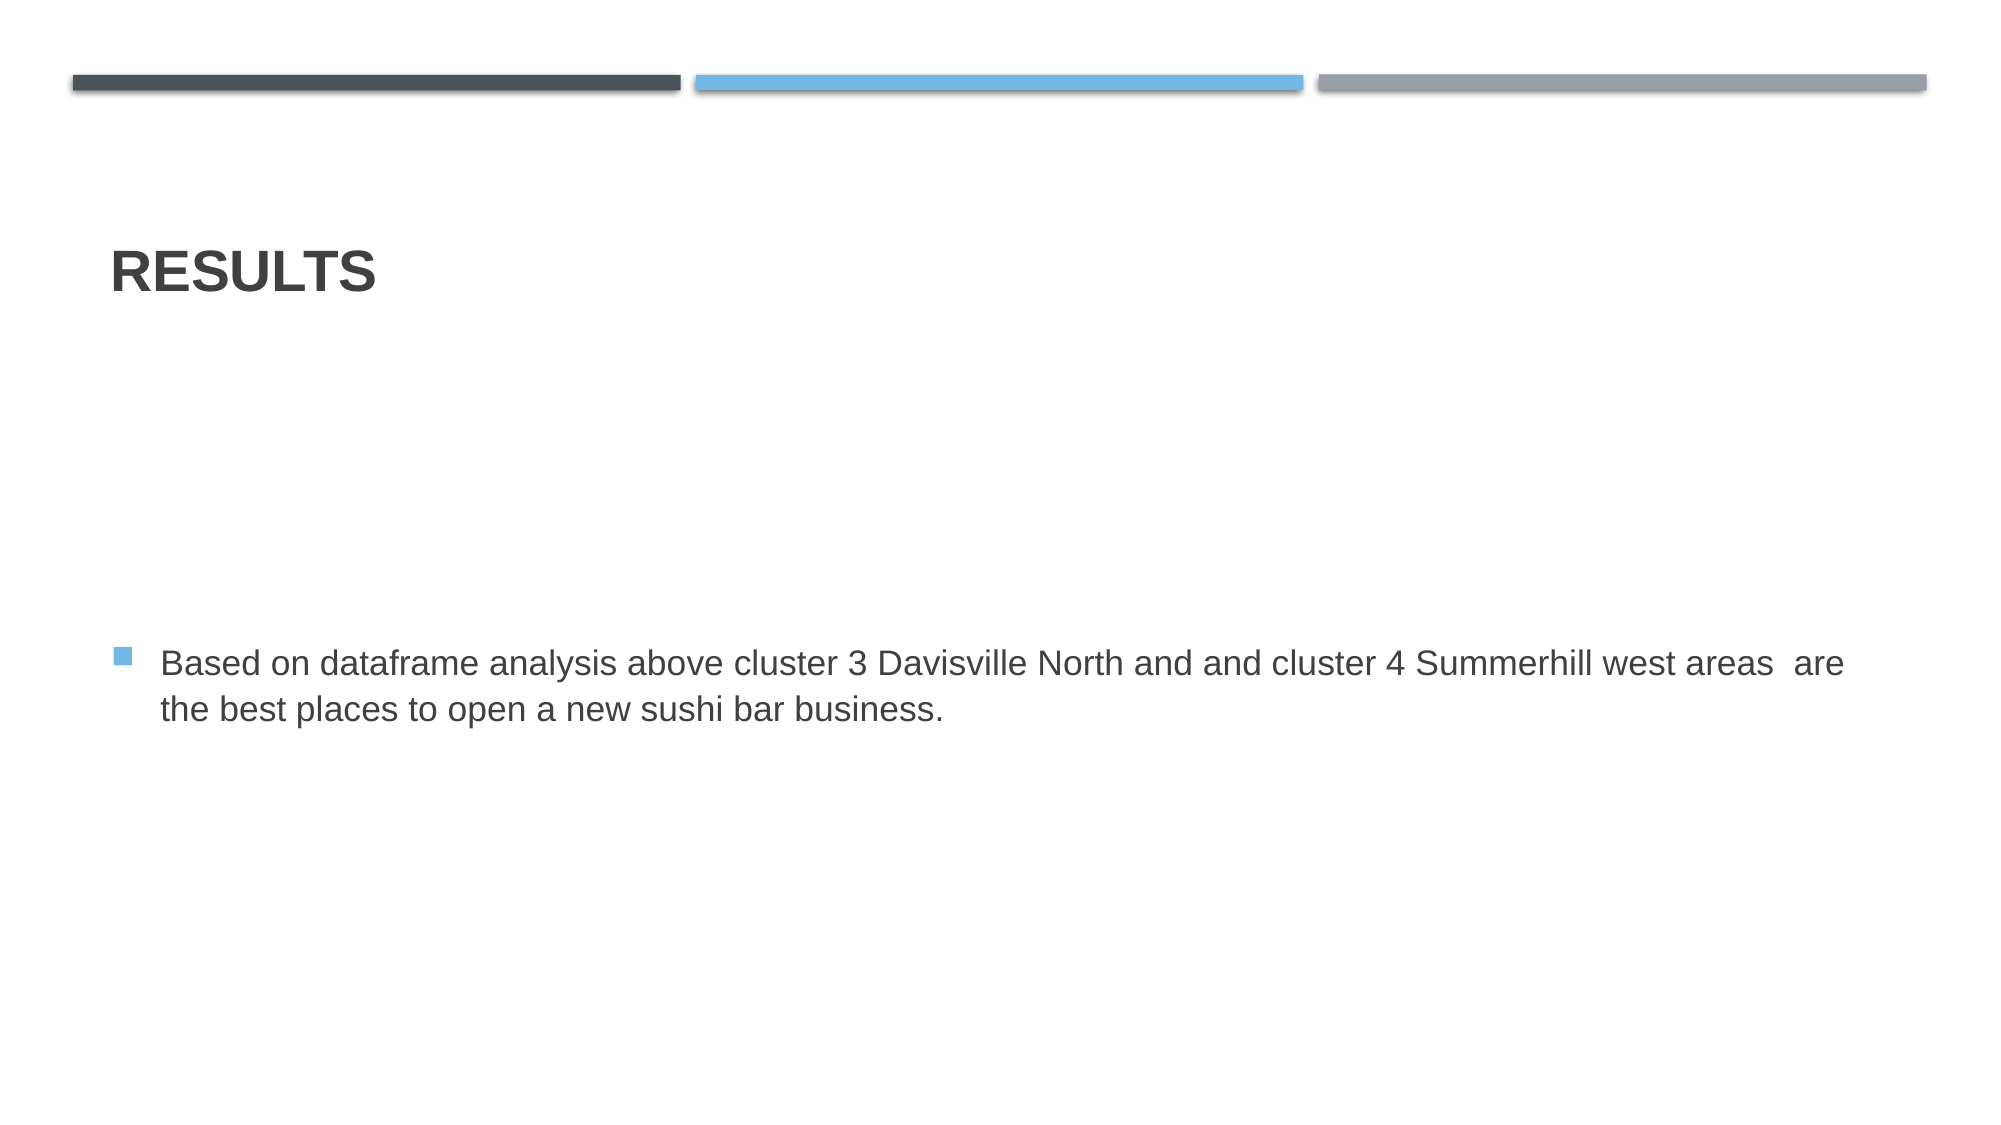

# Results
Based on dataframe analysis above cluster 3 Davisville North and and cluster 4 Summerhill west areas  are the best places to open a new sushi bar business.